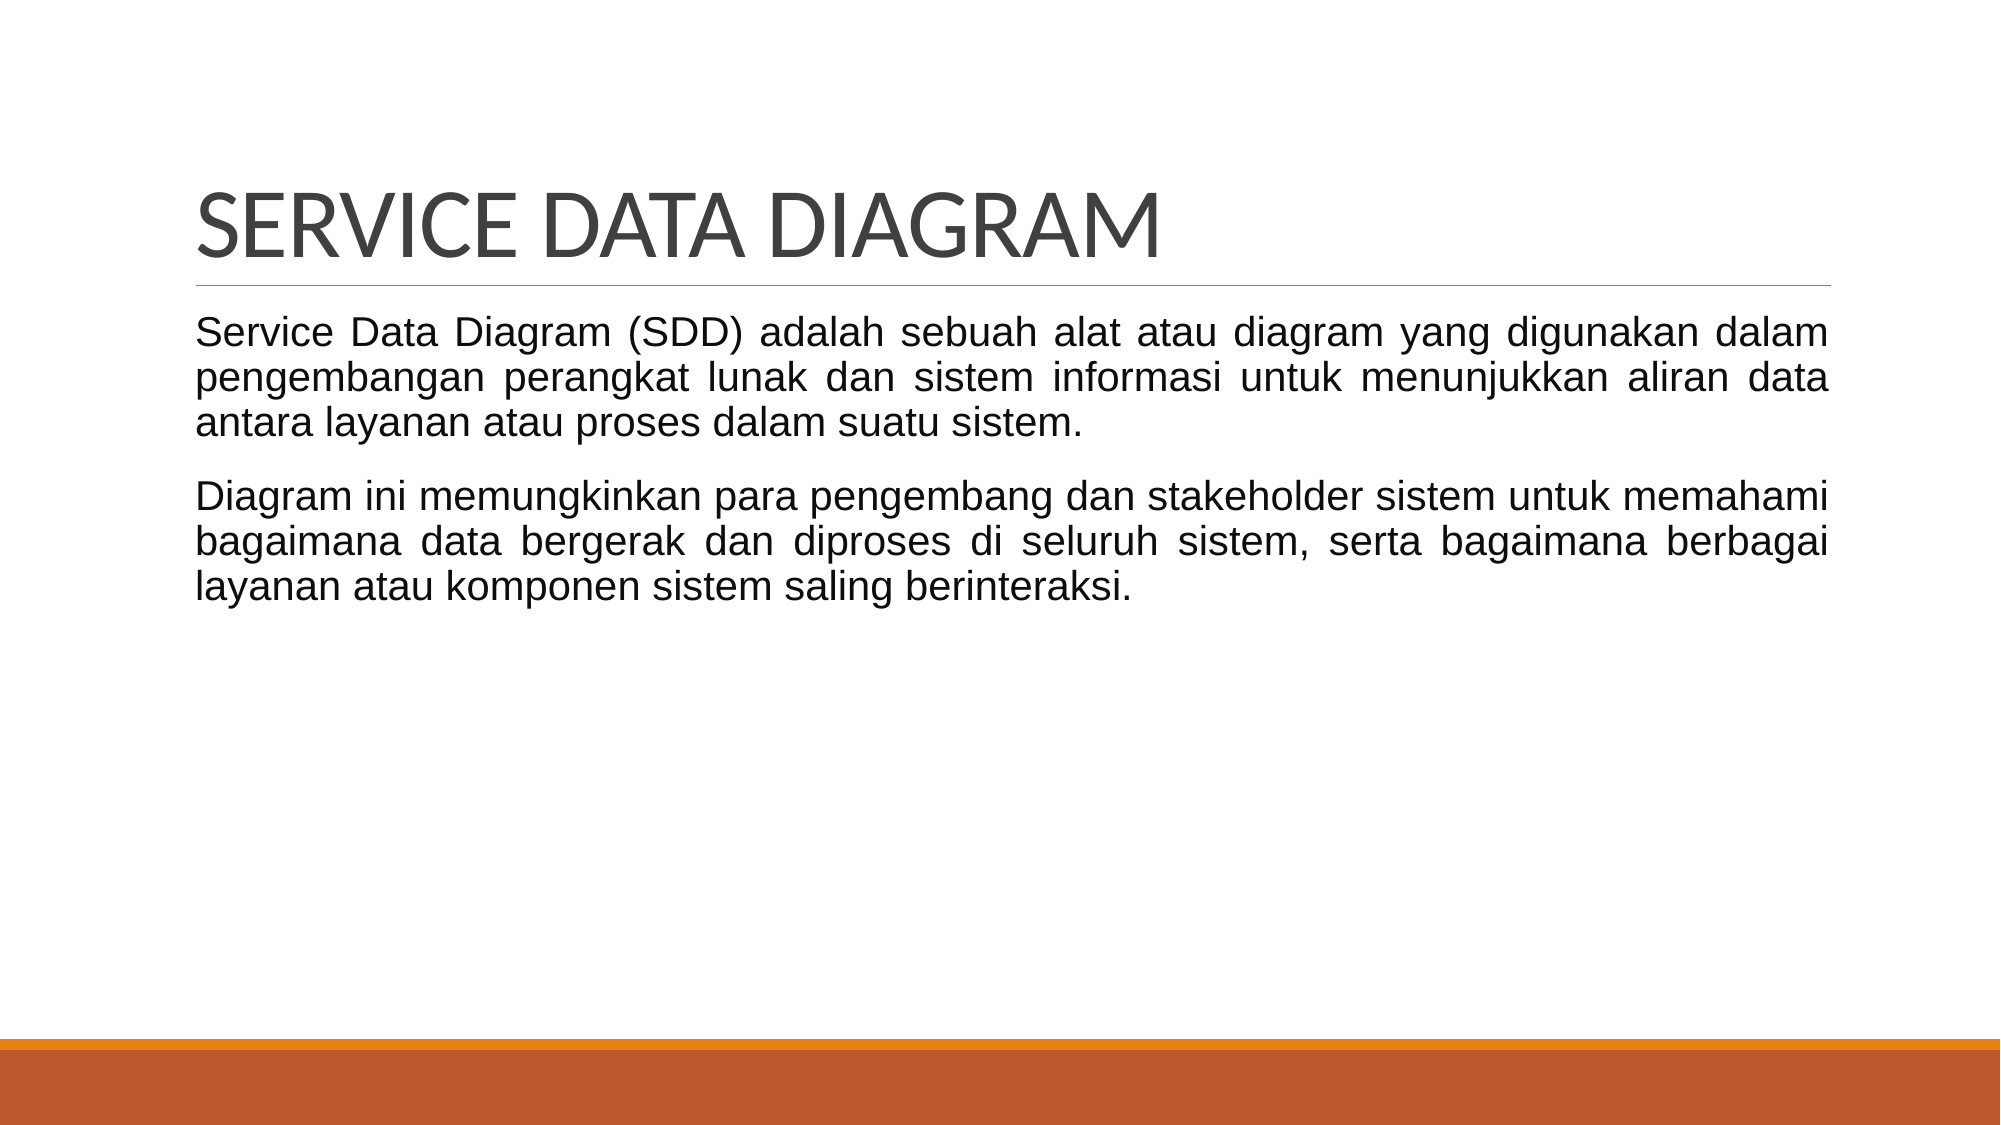

# SERVICE DATA DIAGRAM
Service Data Diagram (SDD) adalah sebuah alat atau diagram yang digunakan dalam pengembangan perangkat lunak dan sistem informasi untuk menunjukkan aliran data antara layanan atau proses dalam suatu sistem.
Diagram ini memungkinkan para pengembang dan stakeholder sistem untuk memahami bagaimana data bergerak dan diproses di seluruh sistem, serta bagaimana berbagai layanan atau komponen sistem saling berinteraksi.